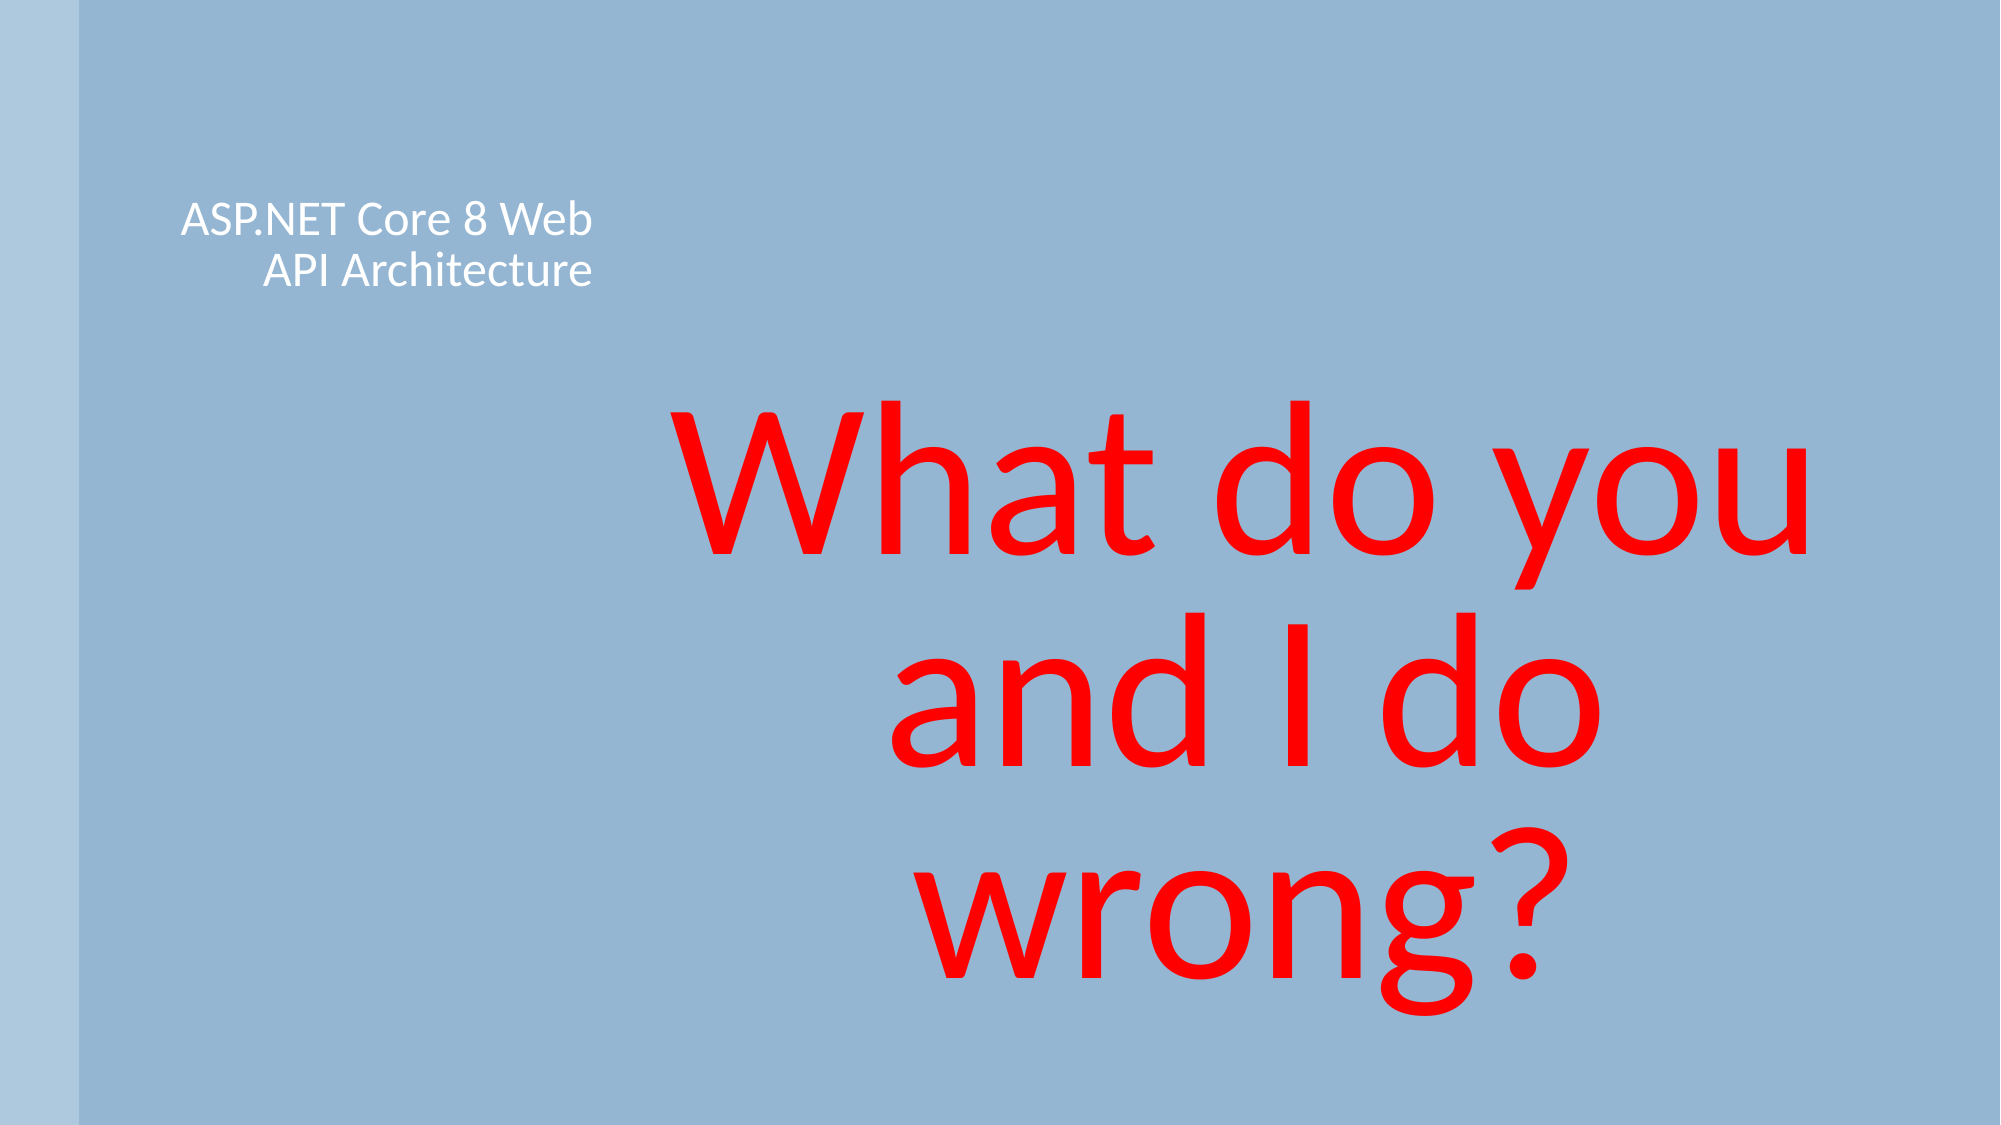

ASP.NET Core 8 Web API Architecture
# What do you and I do wrong?